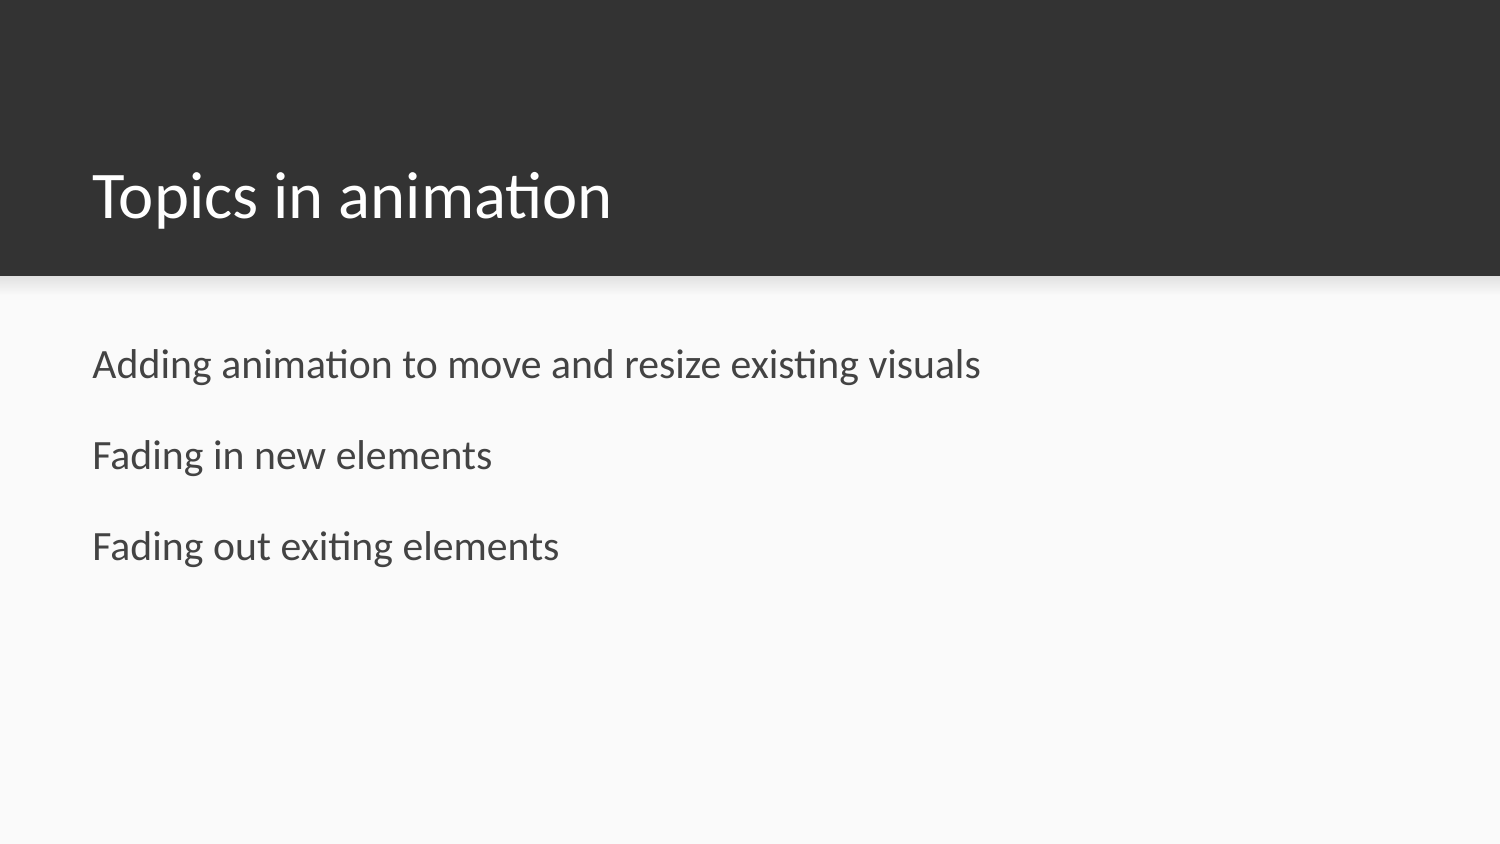

# Topics in animation
Adding animation to move and resize existing visuals
Fading in new elements
Fading out exiting elements